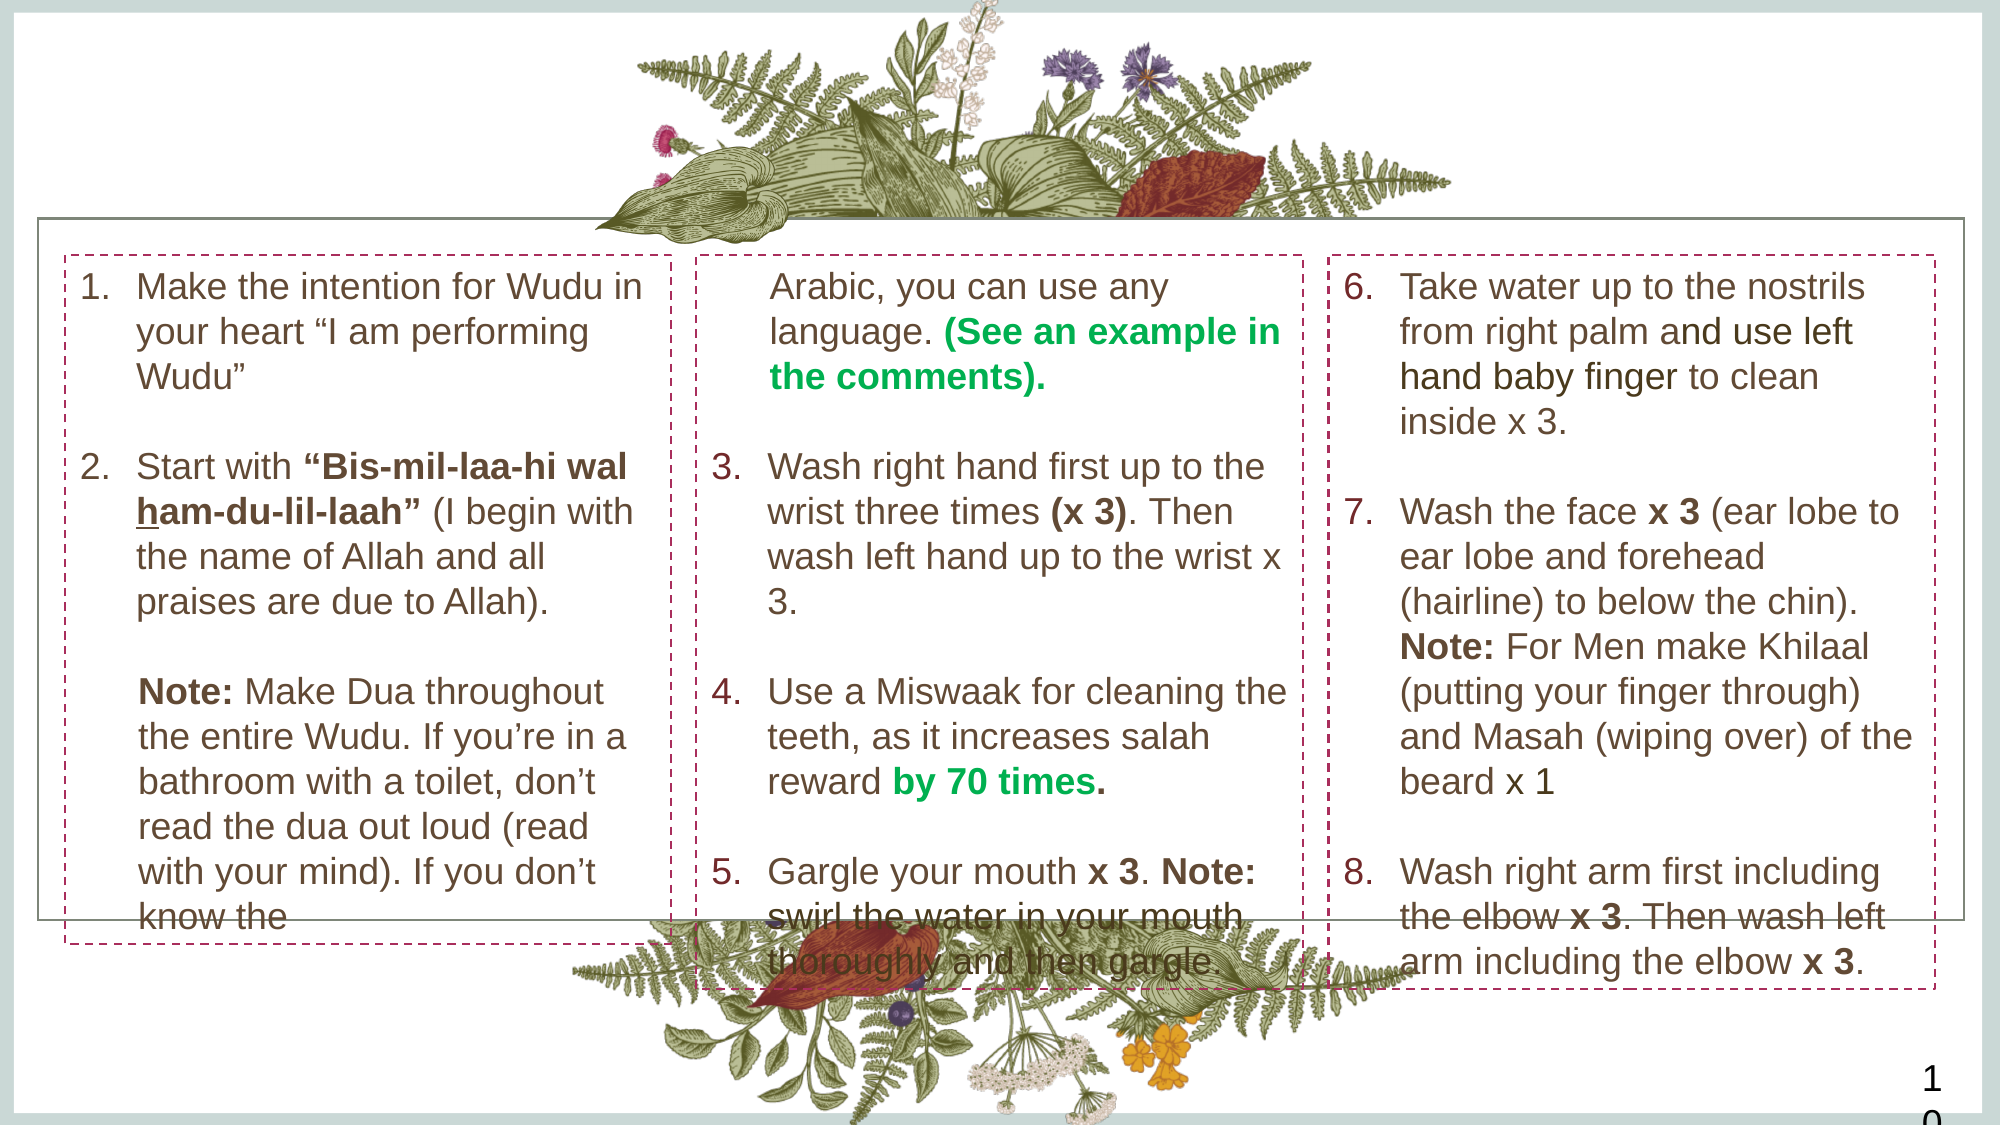

Make the intention for Wudu in your heart “I am performing Wudu”

Start with “Bis-mil-laa-hi wal ham-du-lil-laah” (I begin with the name of Allah and all praises are due to Allah).

Note: Make Dua throughout the entire Wudu. If you’re in a bathroom with a toilet, don’t read the dua out loud (read with your mind). If you don’t know the
Arabic, you can use any language. (See an example in the comments).

Wash right hand first up to the wrist three times (x 3). Then wash left hand up to the wrist x 3.

Use a Miswaak for cleaning the teeth, as it increases salah reward by 70 times.

Gargle your mouth x 3. Note: swirl the water in your mouth thoroughly and then gargle.
Take water up to the nostrils from right palm and use left hand baby finger to clean inside x 3.

Wash the face x 3 (ear lobe to ear lobe and forehead (hairline) to below the chin). Note: For Men make Khilaal (putting your finger through) and Masah (wiping over) of the beard x 1

Wash right arm first including the elbow x 3. Then wash left arm including the elbow x 3.
10